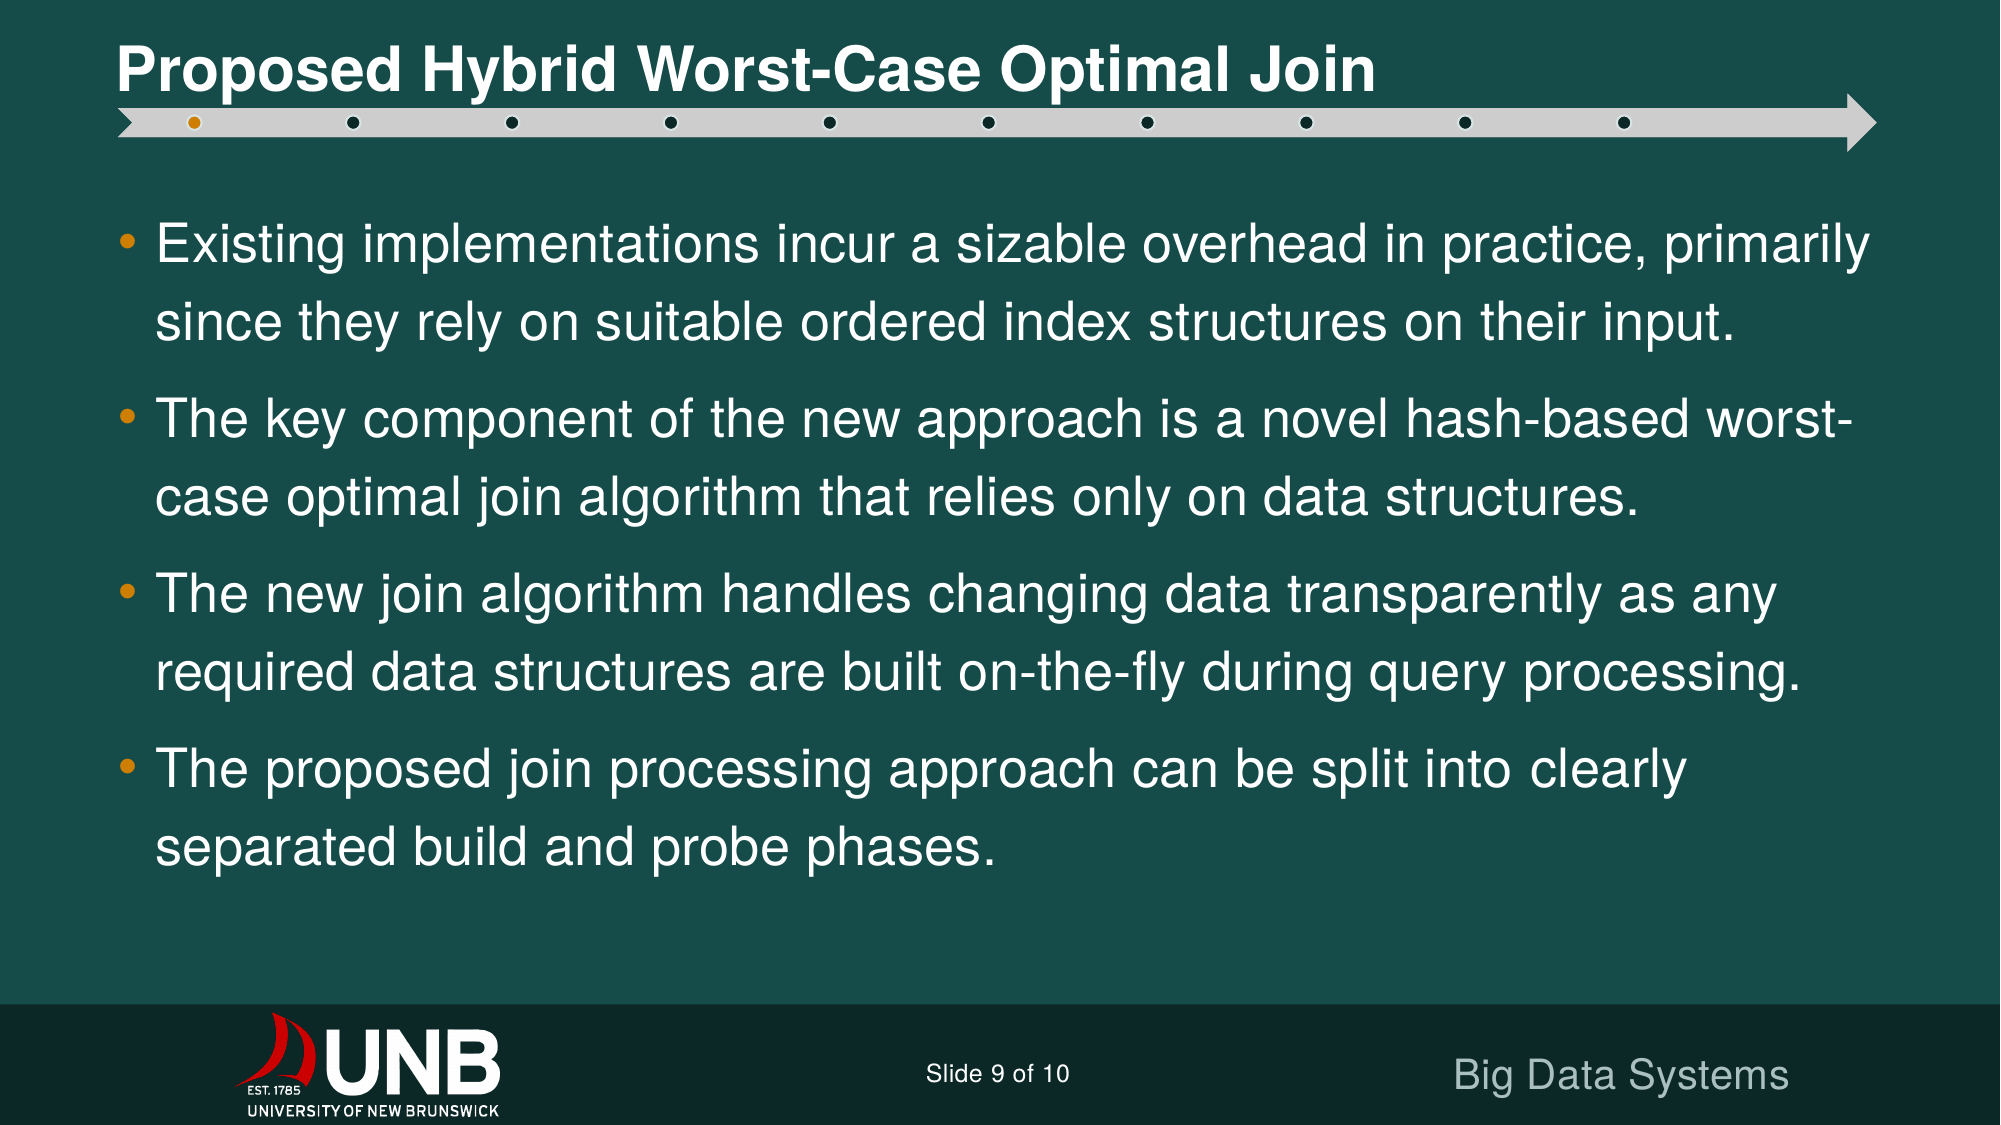

Proposed Hybrid Worst-Case Optimal Join

Existing implementations incur a sizable overhead in practice, primarily since they rely on suitable ordered index structures on their input.
The key component of the new approach is a novel hash-based worst-case optimal join algorithm that relies only on data structures.
The new join algorithm handles changing data transparently as any required data structures are built on-the-fly during query processing.
The proposed join processing approach can be split into clearly separated build and probe phases.

Big Data Systems
Slide 9 of 10